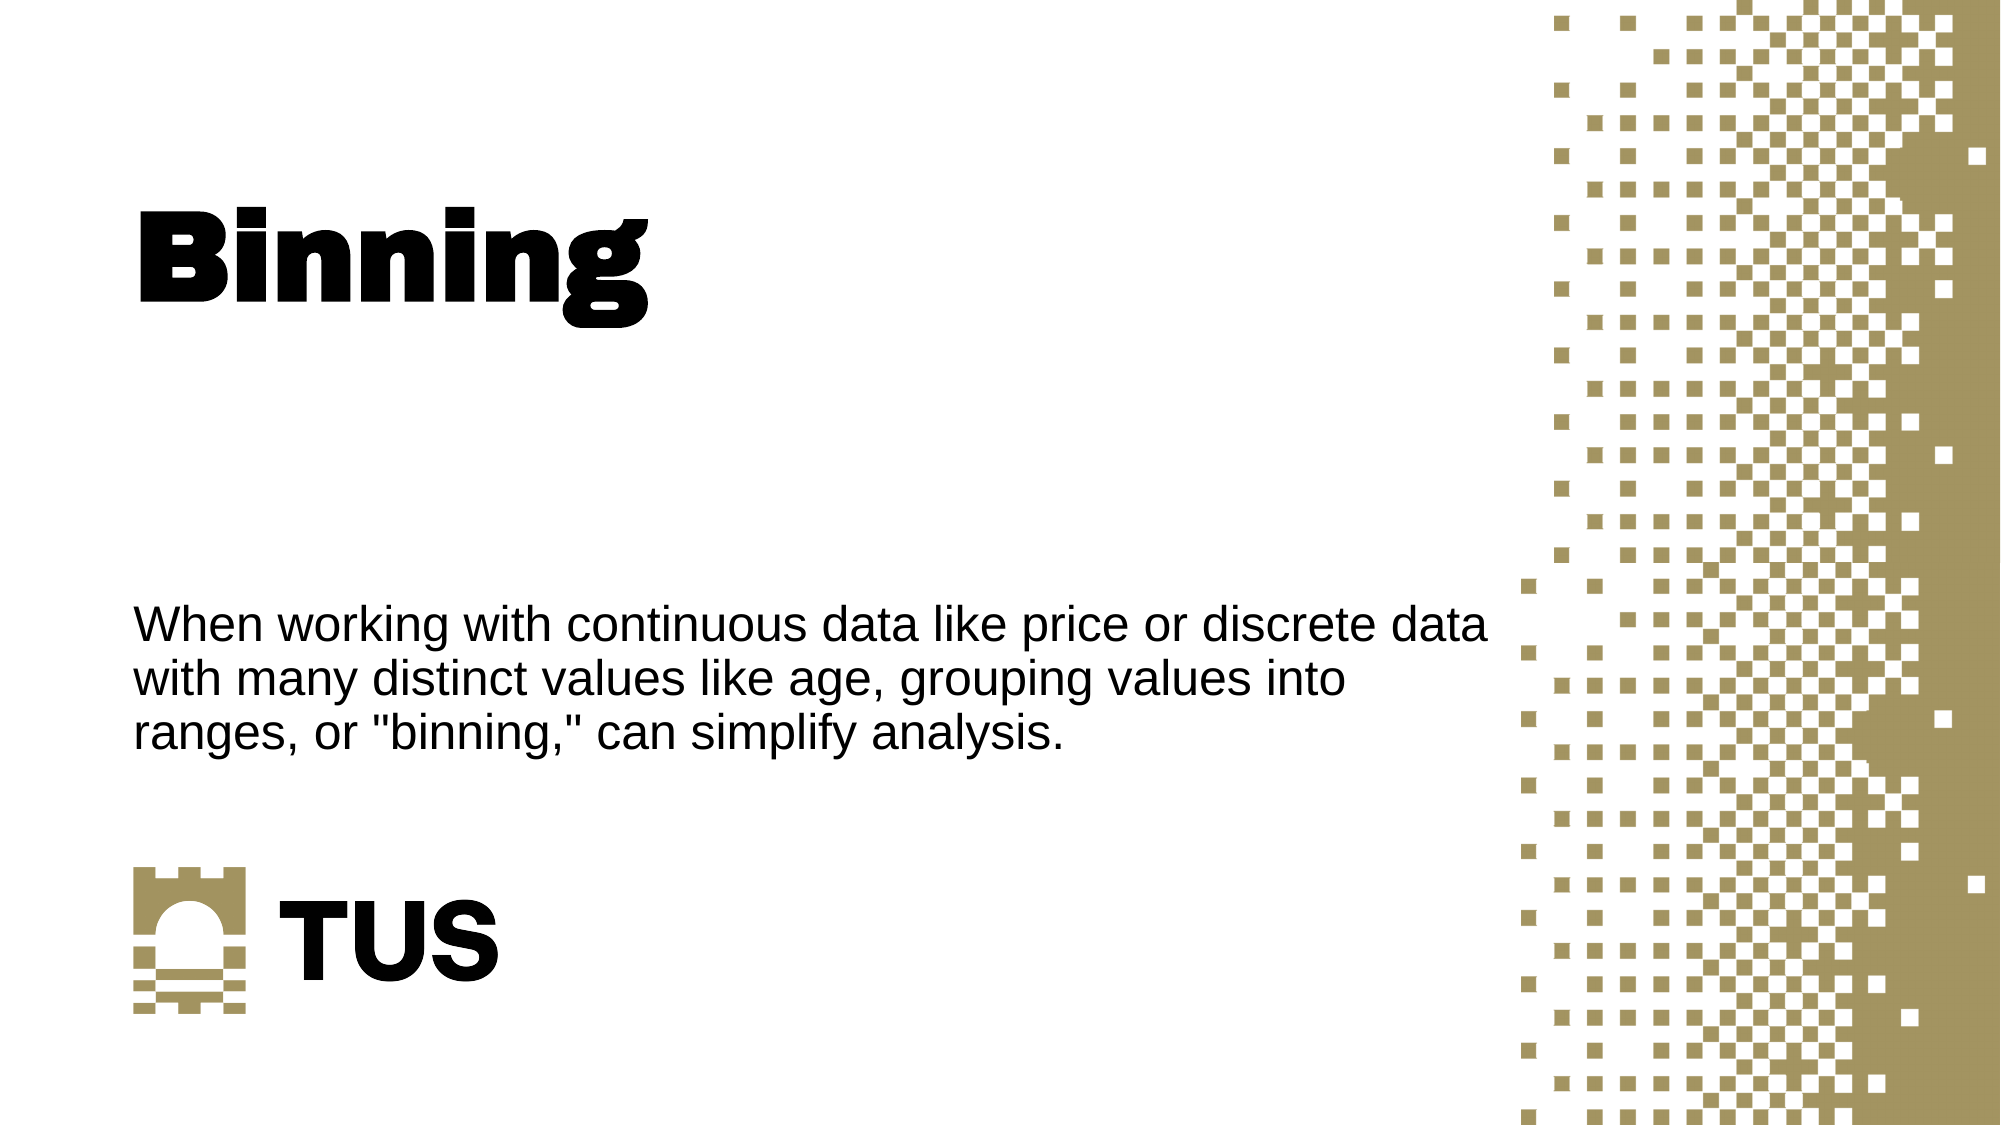

# Binning
When working with continuous data like price or discrete data with many distinct values like age, grouping values into ranges, or "binning," can simplify analysis.